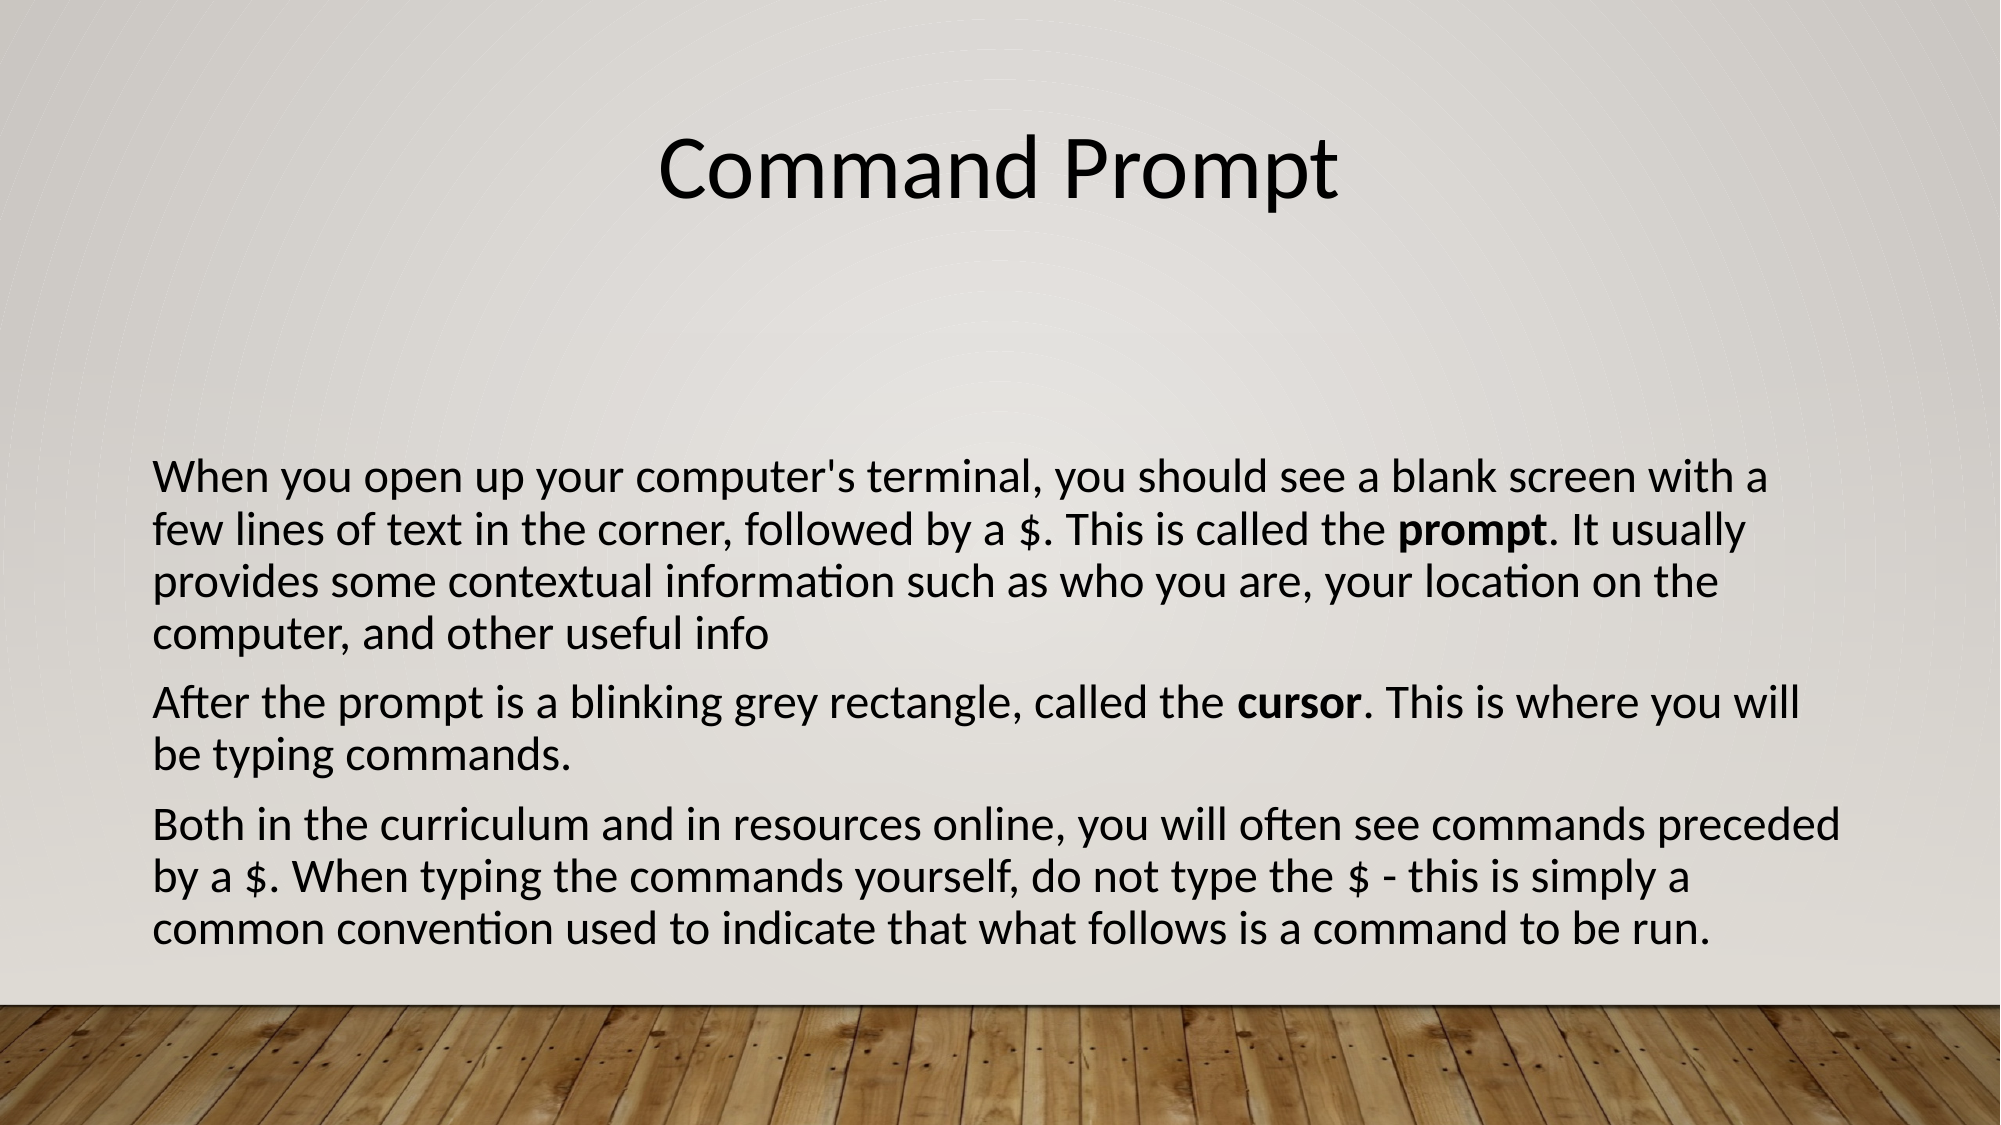

Command Prompt

When you open up your computer's terminal, you should see a blank screen with a few lines of text in the corner, followed by a $. This is called the prompt. It usually provides some contextual information such as who you are, your location on the computer, and other useful info
After the prompt is a blinking grey rectangle, called the cursor. This is where you will be typing commands.
Both in the curriculum and in resources online, you will often see commands preceded by a $. When typing the commands yourself, do not type the $ - this is simply a common convention used to indicate that what follows is a command to be run.